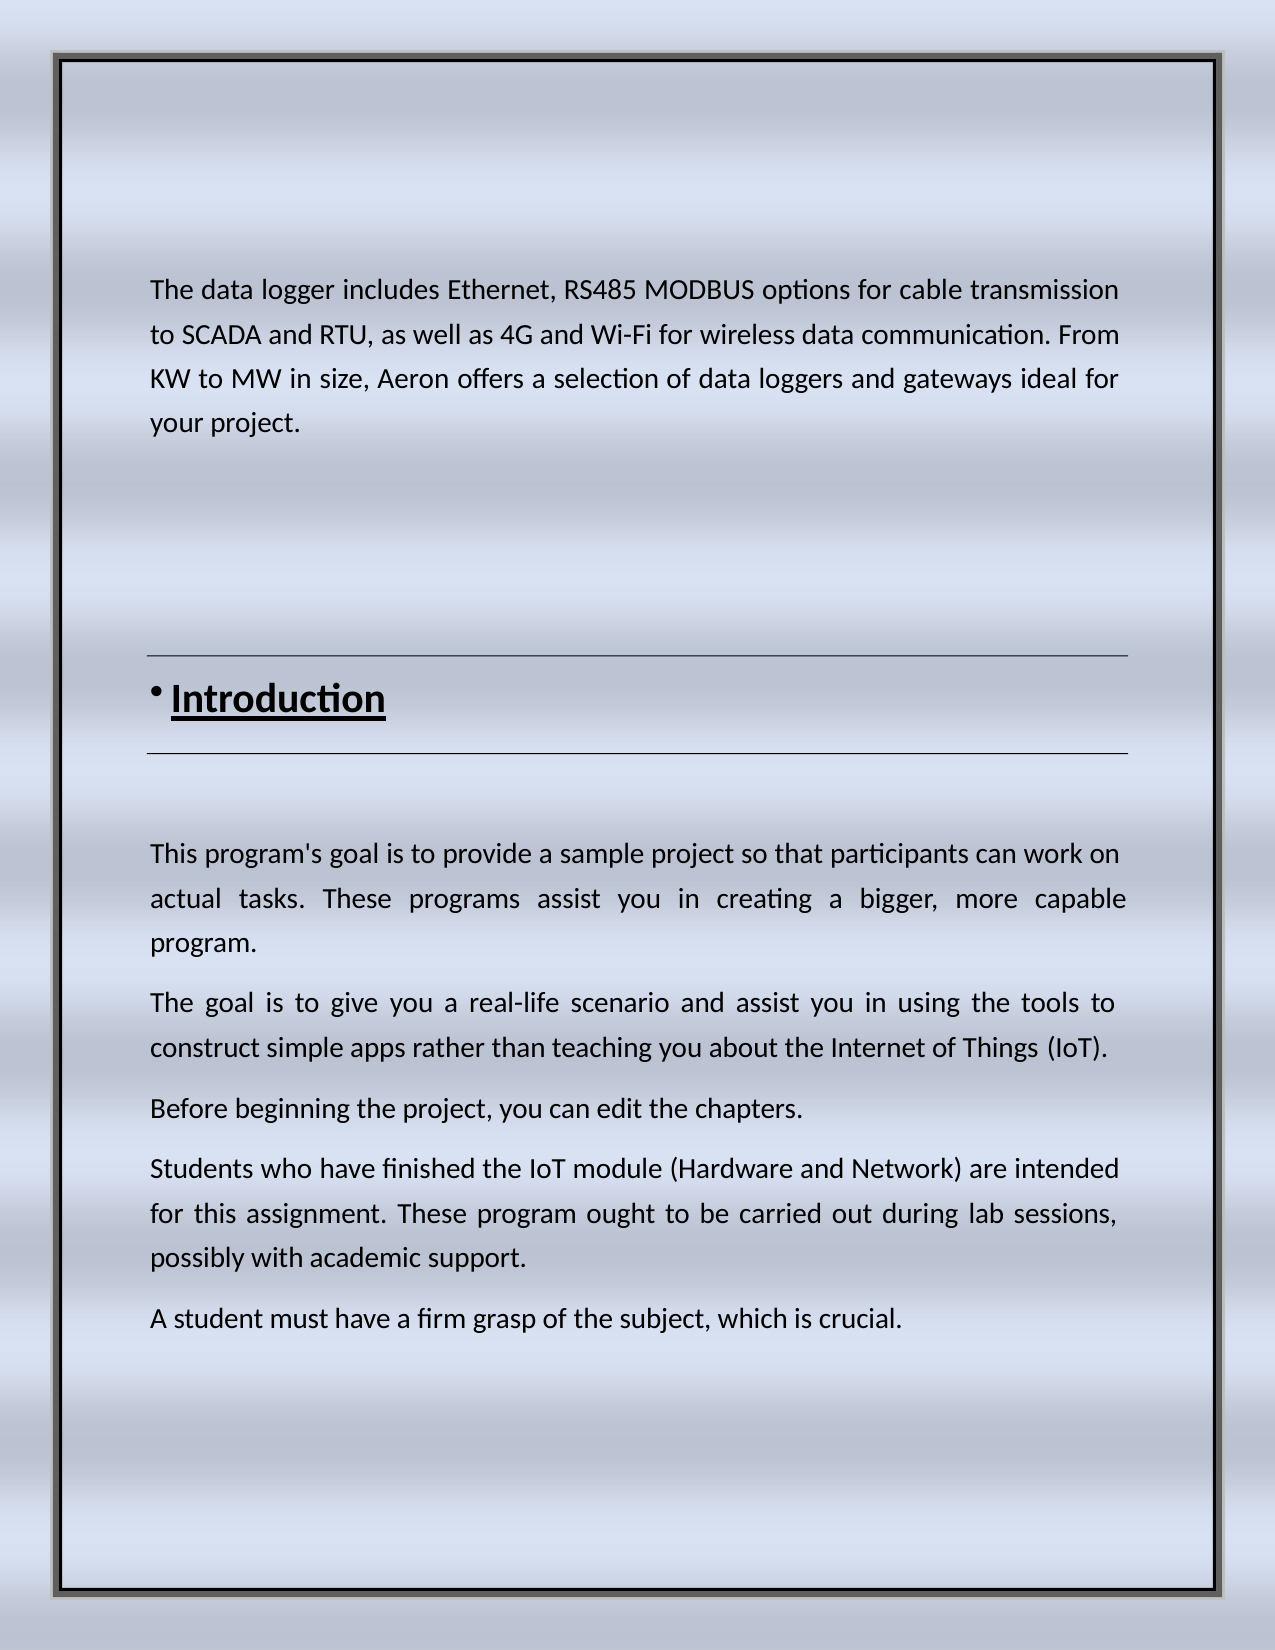

The data logger includes Ethernet, RS485 MODBUS options for cable transmission  to SCADA and RTU, as well as 4G and Wi-Fi for wireless data communication. From  KW to MW in size, Aeron offers a selection of data loggers and gateways ideal for  your project.

Introduction

This program's goal is to provide a sample project so that participants can work on  actual tasks. These programs assist you in creating a bigger, more capable program.
The goal is to give you a real-life scenario and assist you in using the tools to  construct simple apps rather than teaching you about the Internet of Things (IoT).

Before beginning the project, you can edit the chapters.
Students who have finished the IoT module (Hardware and Network) are intended  for this assignment. These program ought to be carried out during lab sessions,  possibly with academic support.
A student must have a firm grasp of the subject, which is crucial.